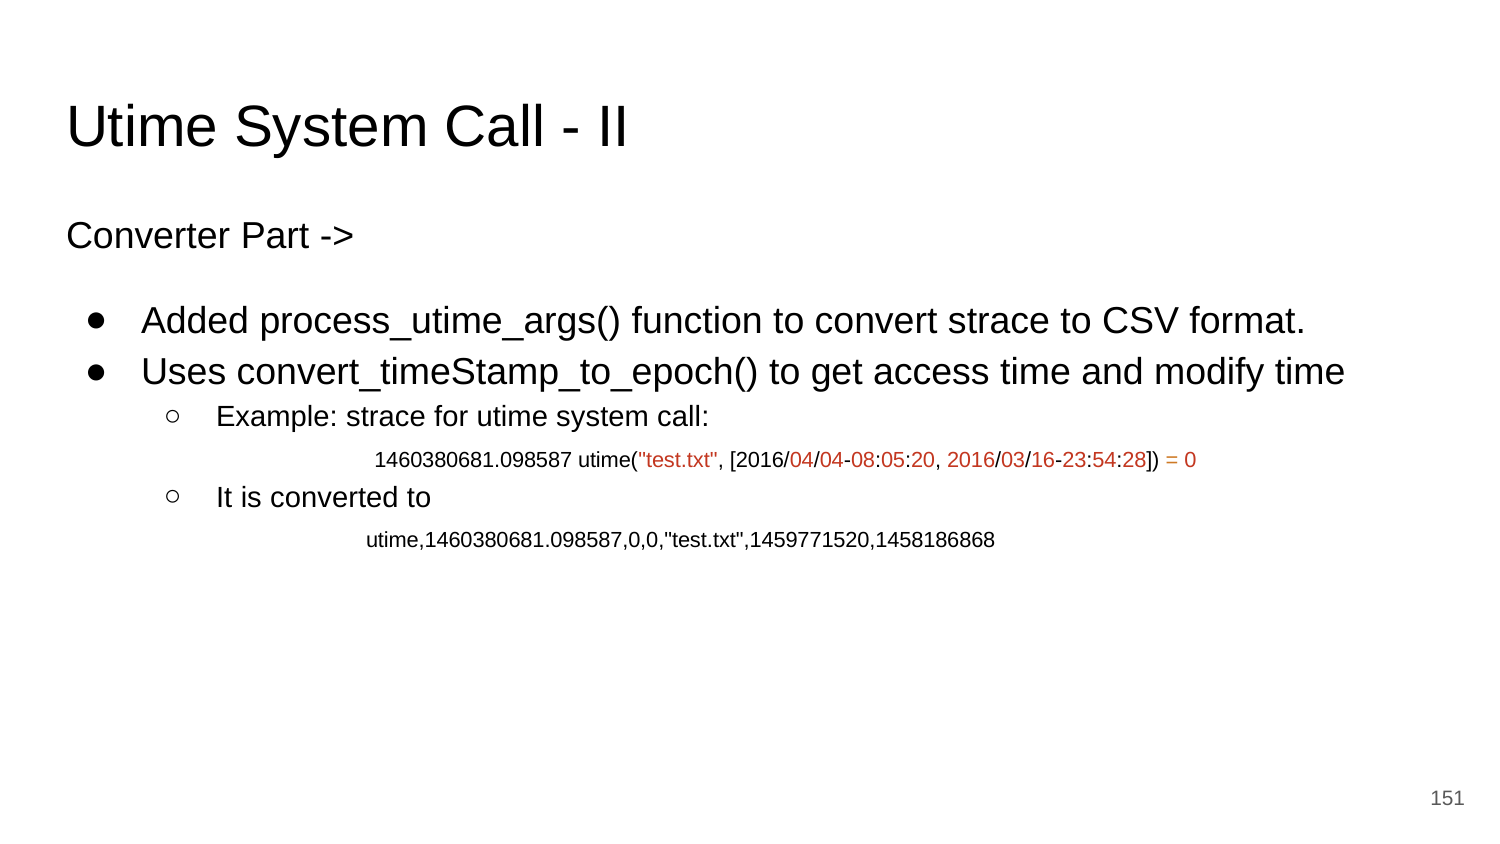

# Utime System Call - II
Converter Part ->
Added process_utime_args() function to convert strace to CSV format.
Uses convert_timeStamp_to_epoch() to get access time and modify time
Example: strace for utime system call:
	 1460380681.098587 utime("test.txt", [2016/04/04-08:05:20, 2016/03/16-23:54:28]) = 0
It is converted to
	utime,1460380681.098587,0,0,"test.txt",1459771520,1458186868

151